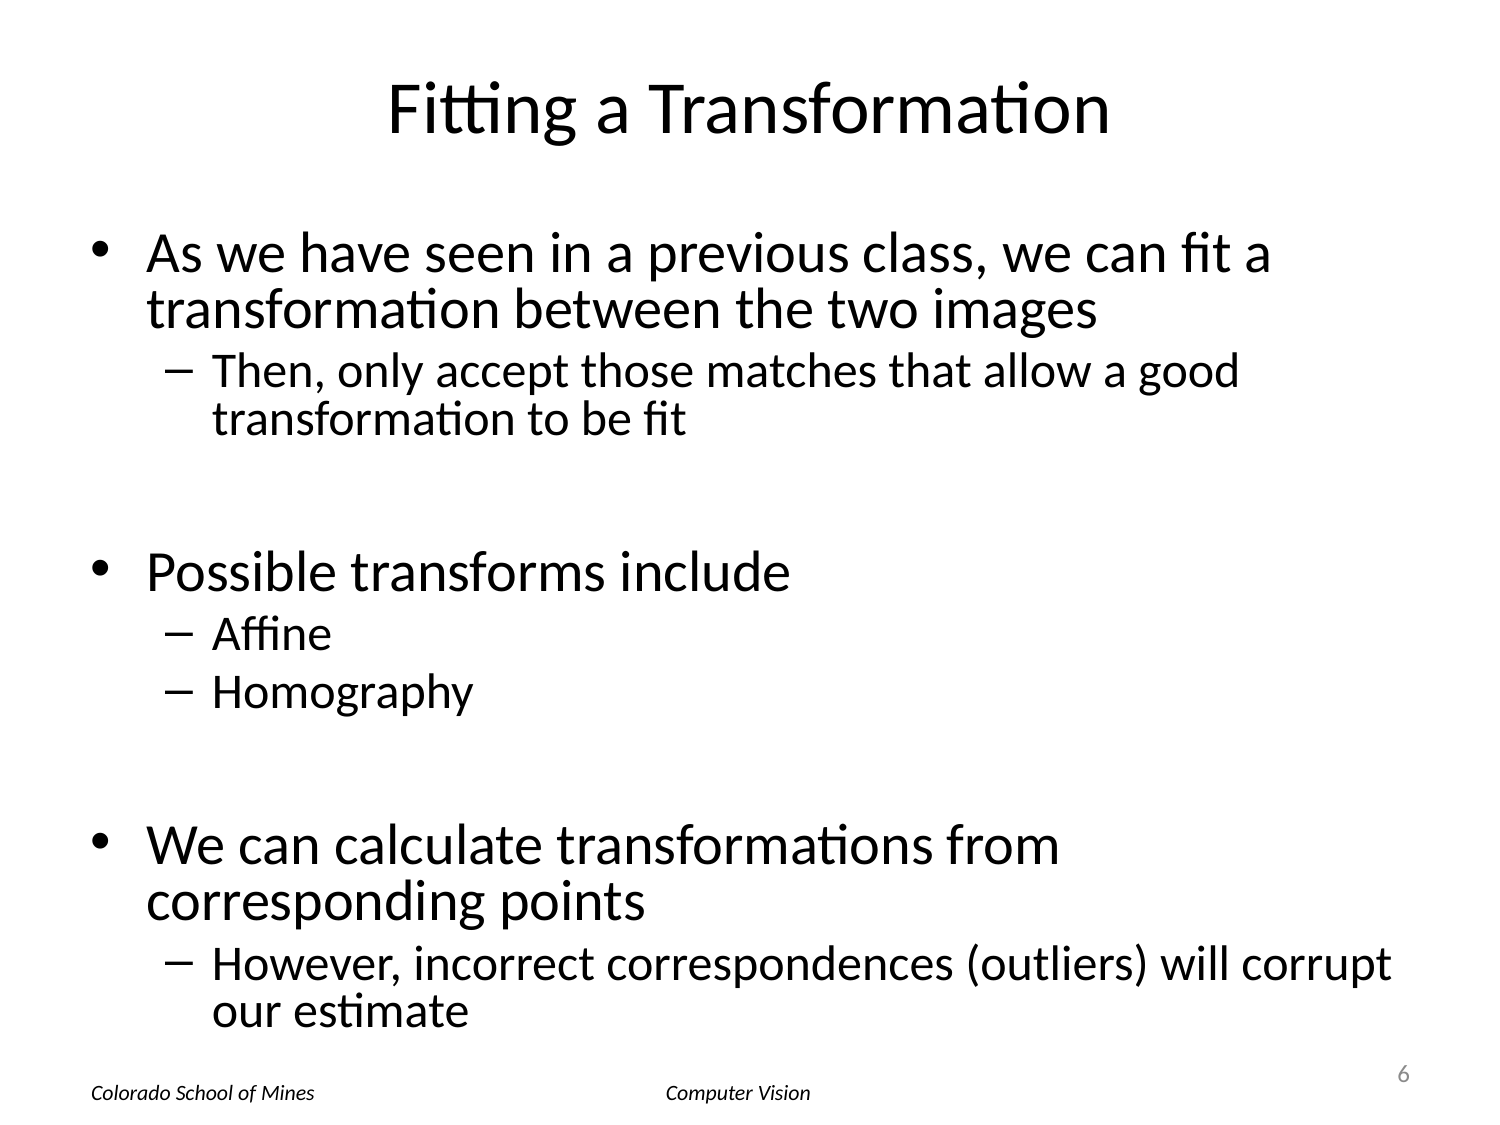

# Fitting a Transformation
As we have seen in a previous class, we can fit a transformation between the two images
Then, only accept those matches that allow a good transformation to be fit

Possible transforms include
Affine
Homography

We can calculate transformations from corresponding points
However, incorrect correspondences (outliers) will corrupt our estimate

6